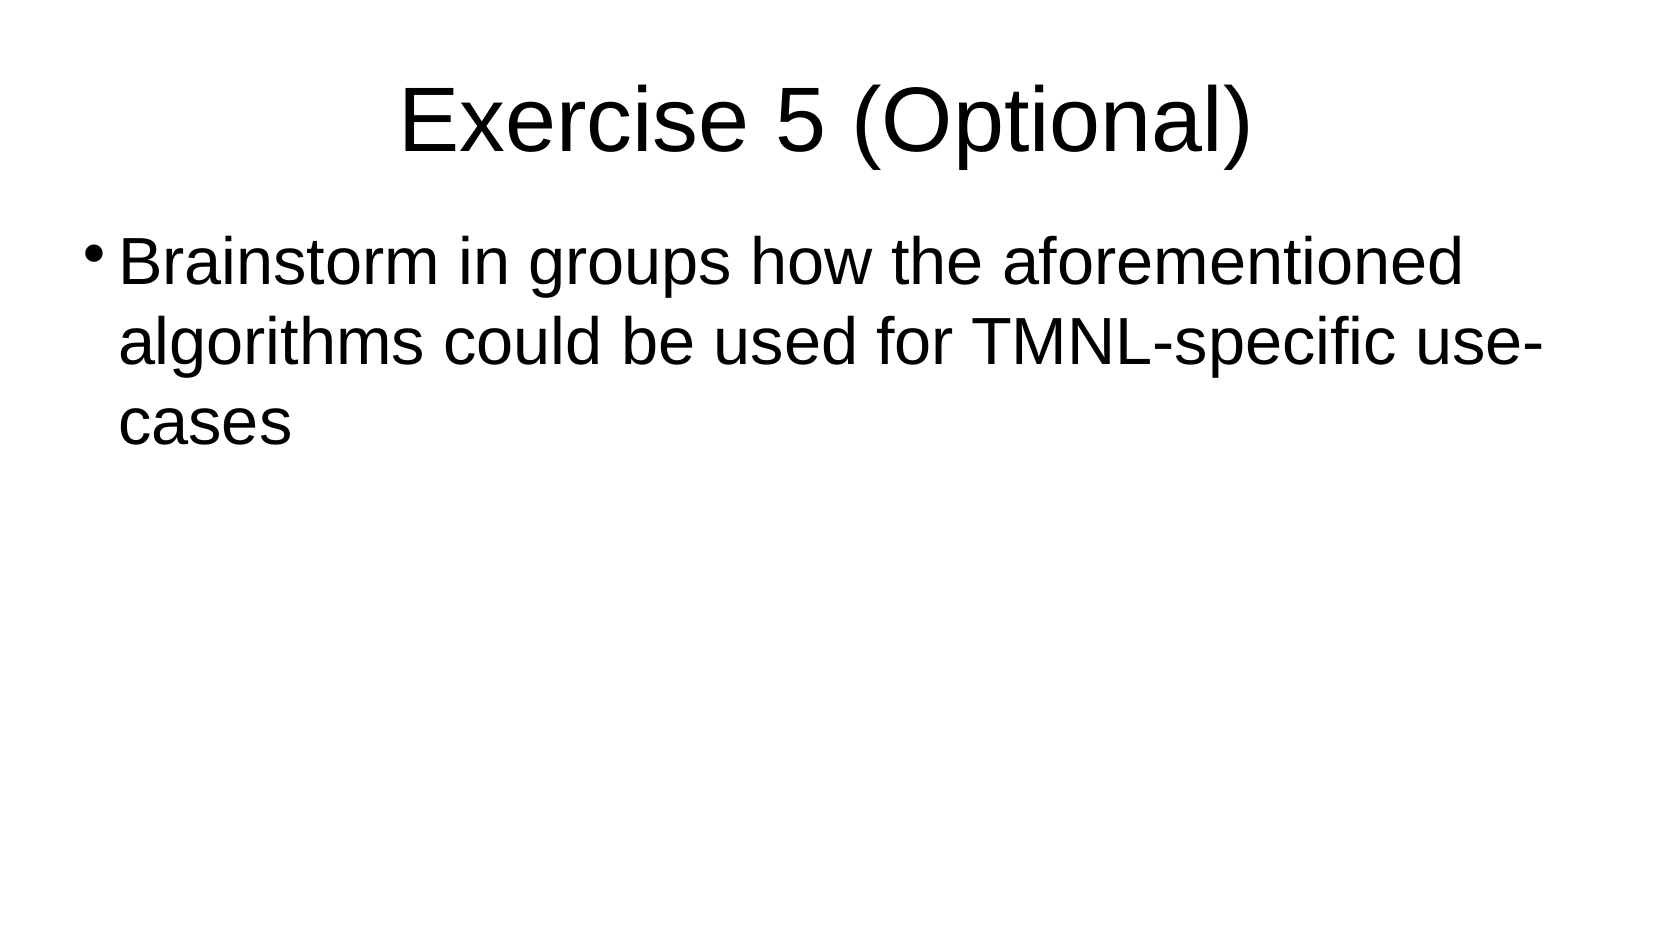

Exercise 5 (Optional)
Brainstorm in groups how the aforementioned algorithms could be used for TMNL-specific use-cases